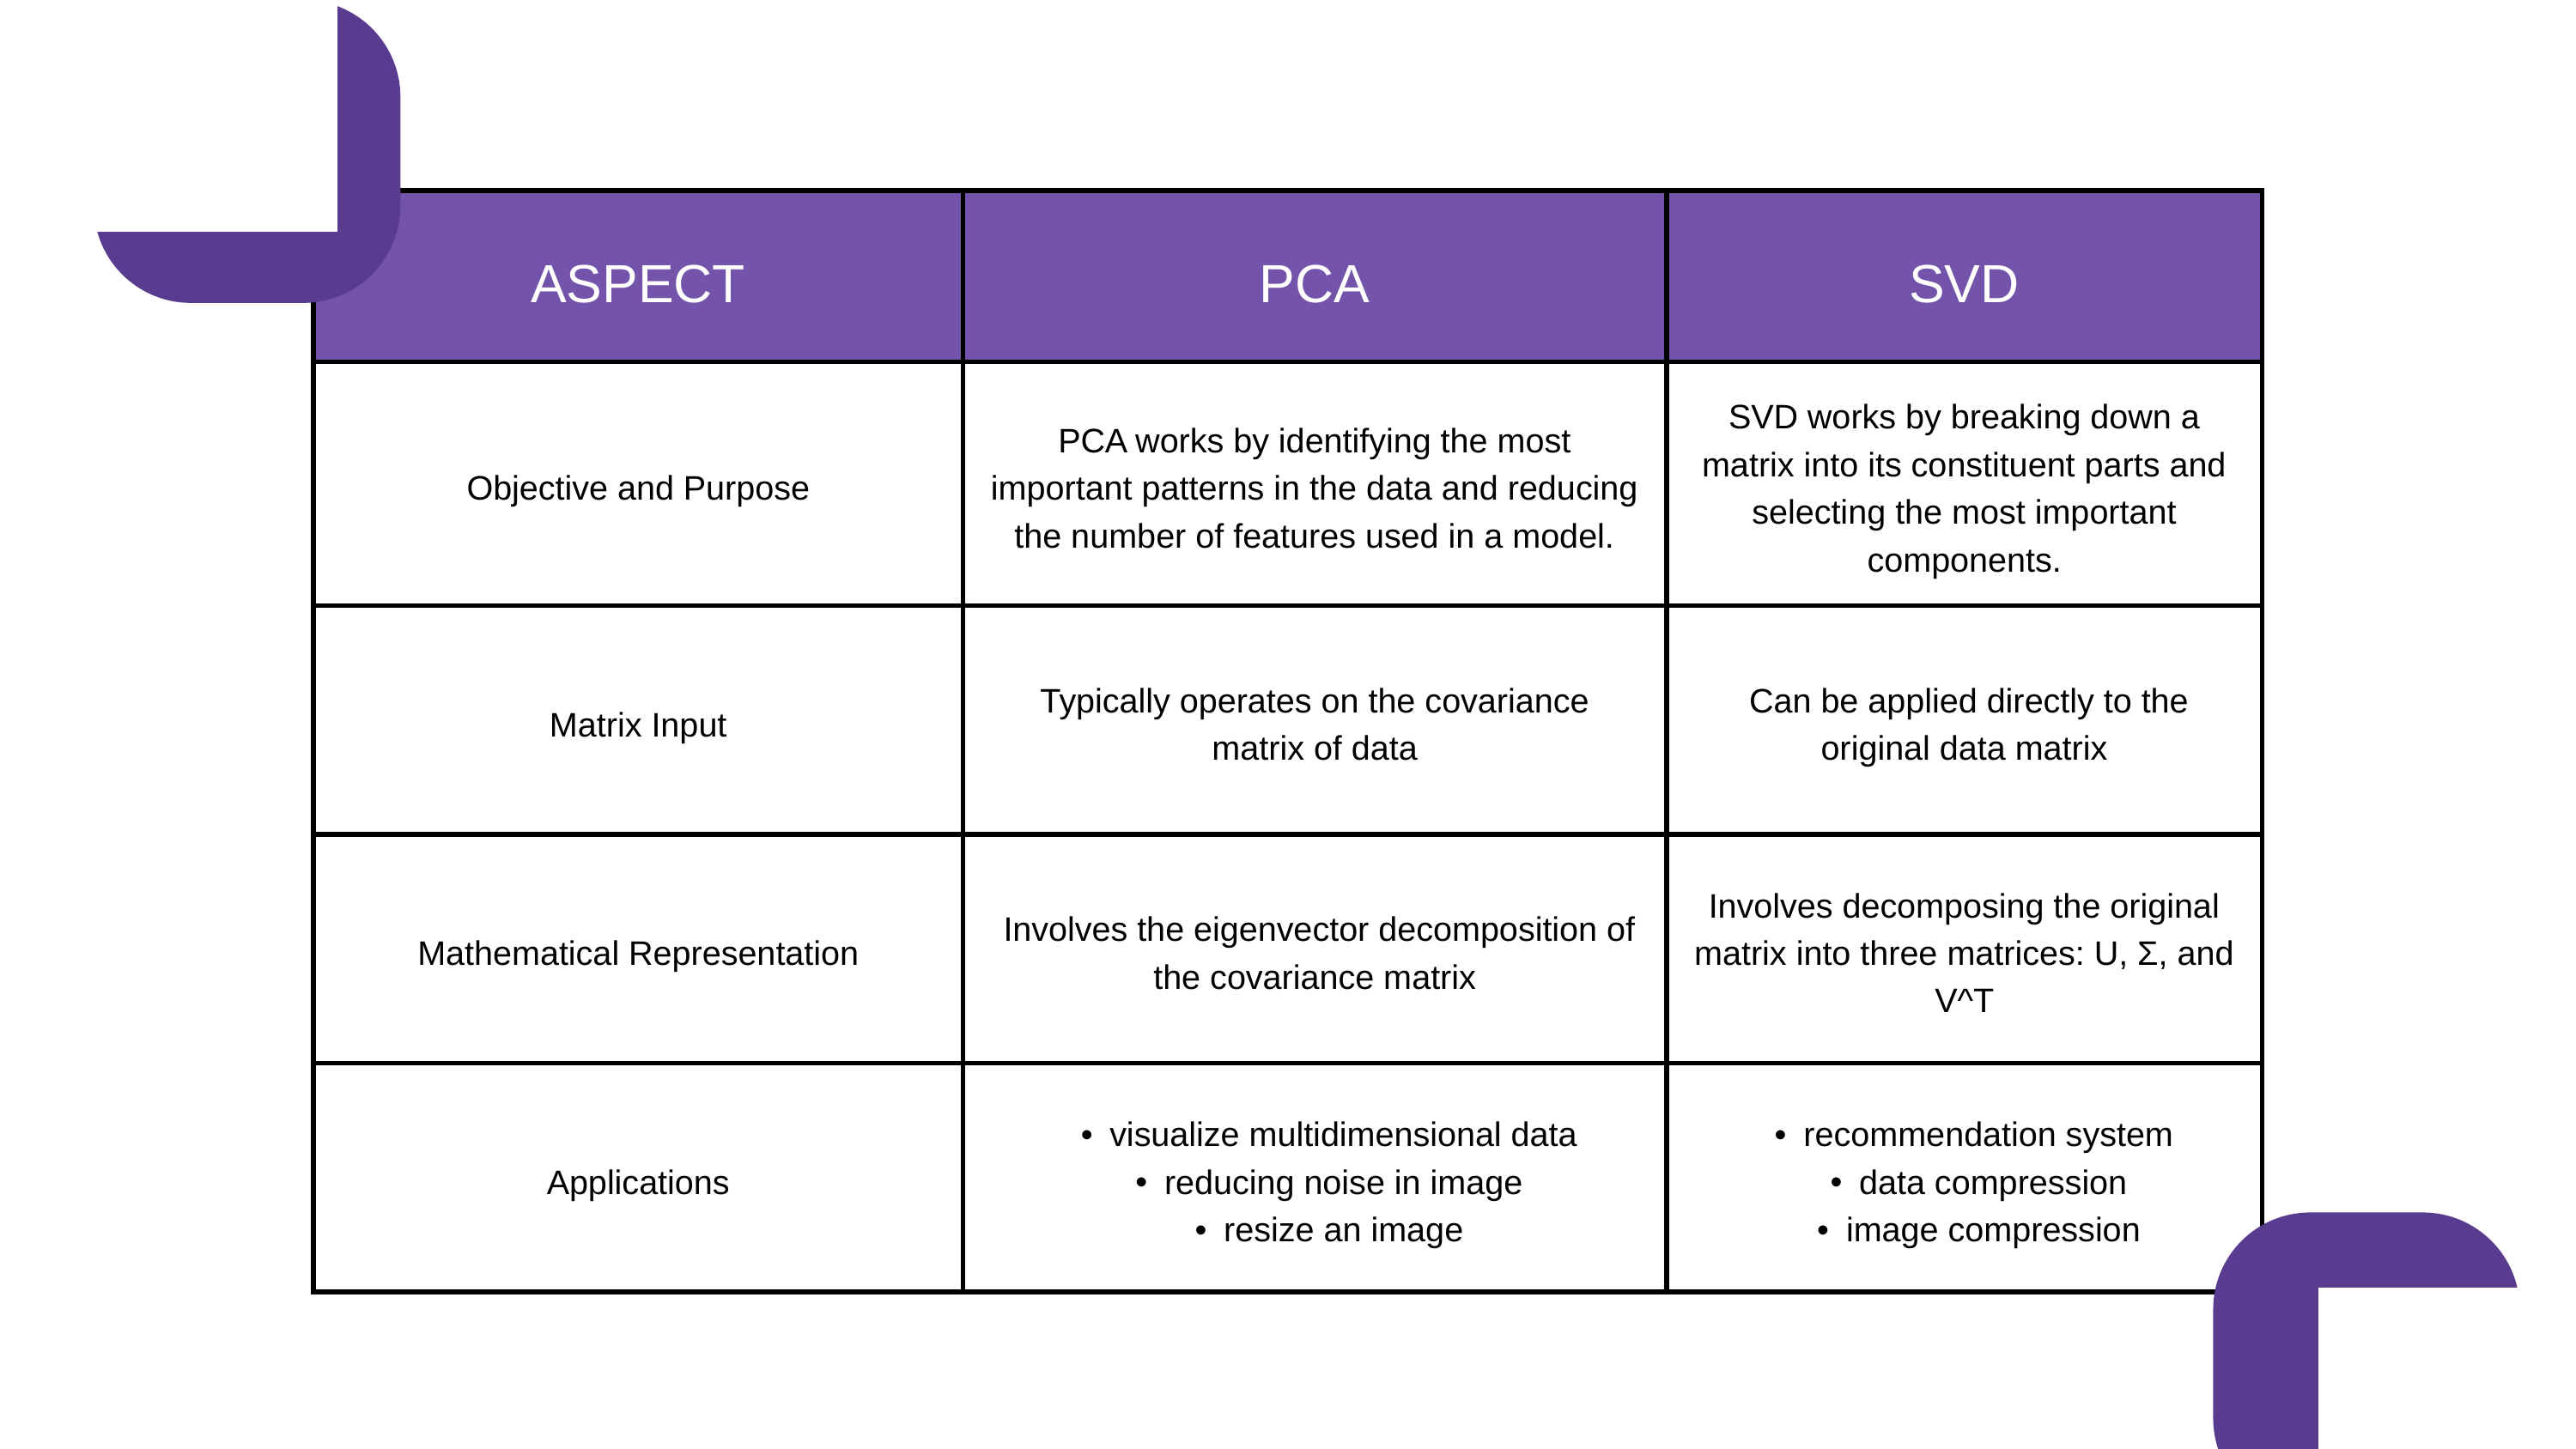

| ASPECT | PCA | SVD |
| --- | --- | --- |
| Objective and Purpose | PCA works by identifying the most important patterns in the data and reducing the number of features used in a model. | SVD works by breaking down a matrix into its constituent parts and selecting the most important components. |
| Matrix Input | Typically operates on the covariance matrix of data | Can be applied directly to the original data matrix |
| Mathematical Representation | Involves the eigenvector decomposition of the covariance matrix | Involves decomposing the original matrix into three matrices: U, Σ, and V^T |
| Applications | visualize multidimensional data reducing noise in image resize an image | recommendation system data compression image compression |